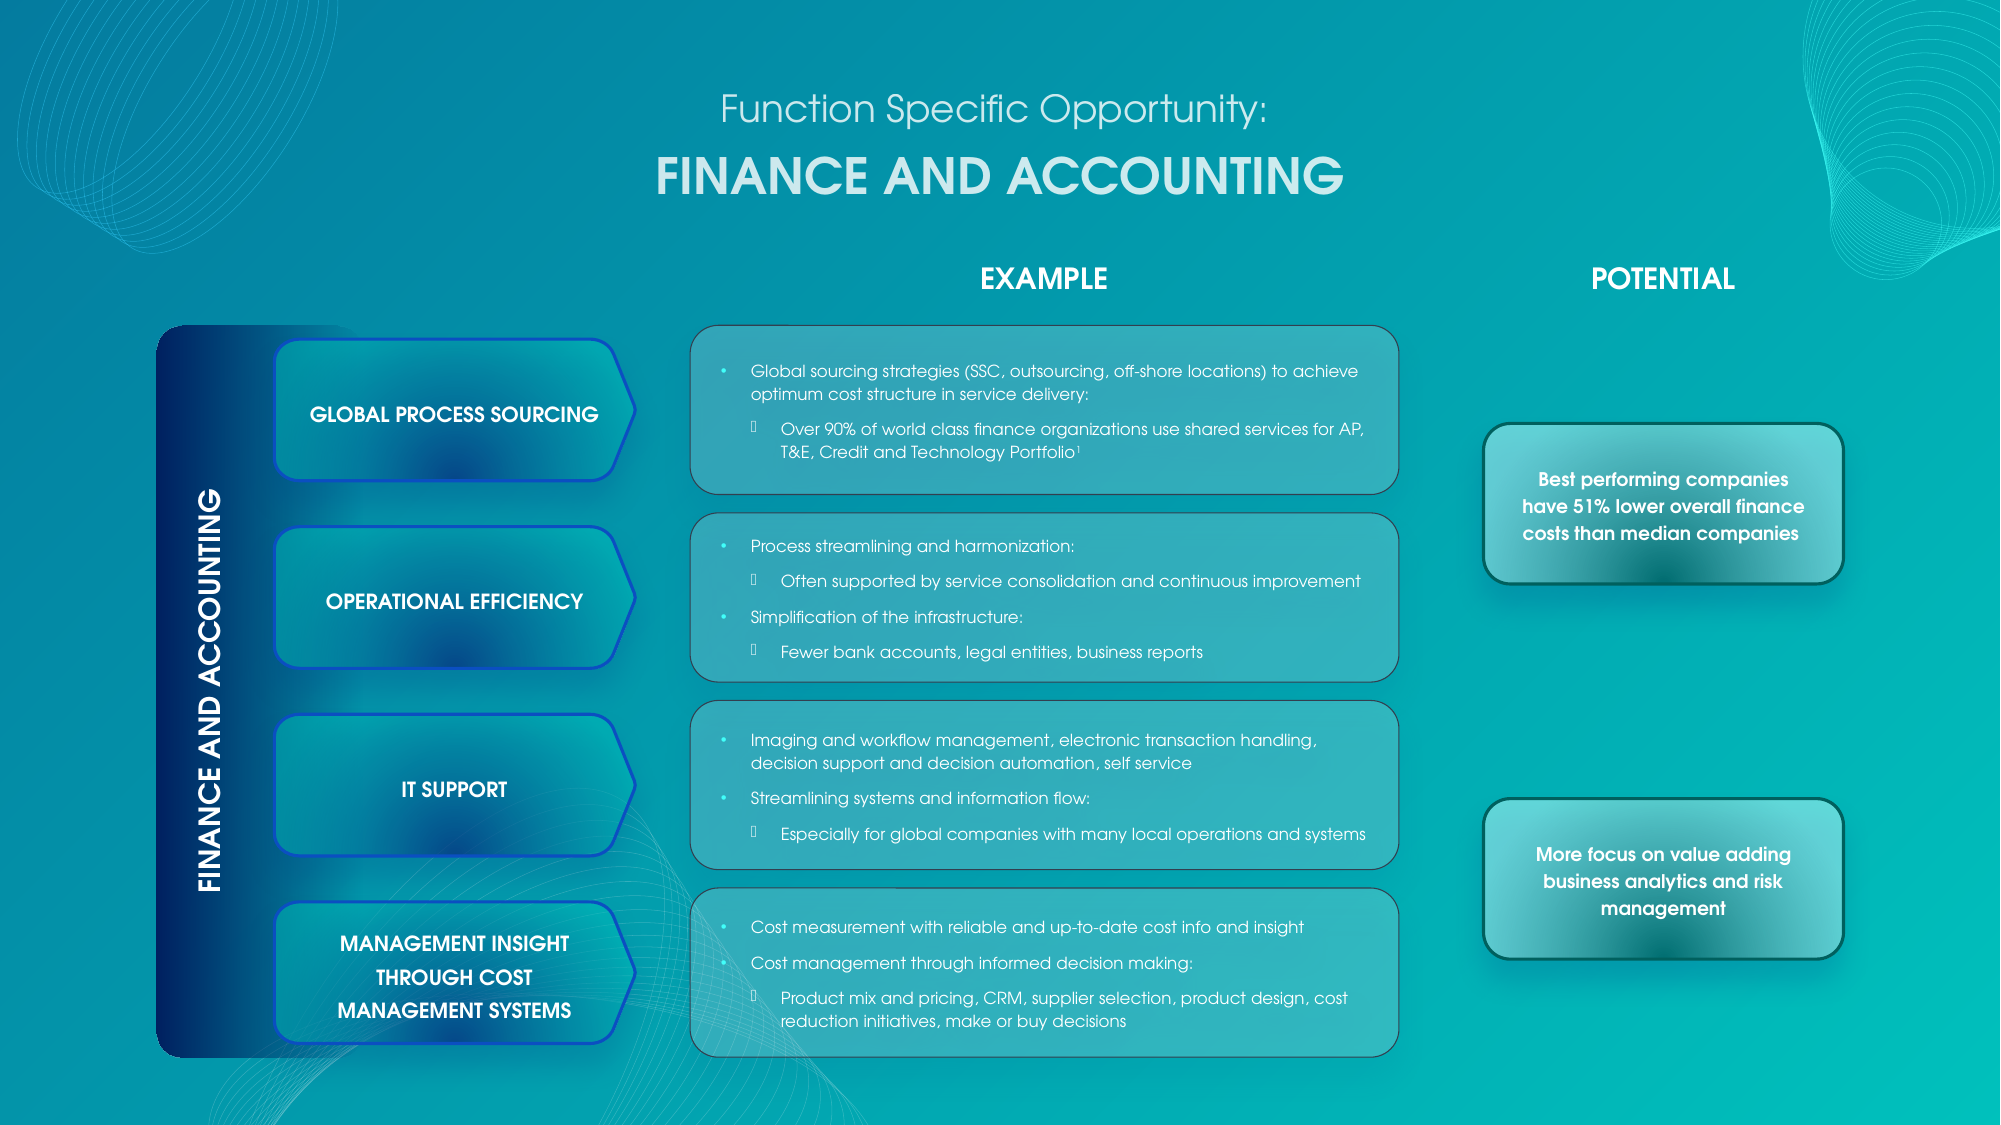

Function Specific Opportunity:
FINANCE AND ACCOUNTING
EXAMPLE
POTENTIAL
Global sourcing strategies (SSC, outsourcing, off-shore locations) to achieve optimum cost structure in service delivery:
Over 90% of world class finance organizations use shared services for AP, T&E, Credit and Technology Portfolio1
GLOBAL PROCESS SOURCING
Best performing companies have 51% lower overall finance costs than median companies
Process streamlining and harmonization:
Often supported by service consolidation and continuous improvement
Simplification of the infrastructure:
Fewer bank accounts, legal entities, business reports
OPERATIONAL EFFICIENCY

FINANCE AND ACCOUNTING
Imaging and workflow management, electronic transaction handling, decision support and decision automation, self service
Streamlining systems and information flow:
Especially for global companies with many local operations and systems
IT SUPPORT
More focus on value adding business analytics and risk management
Cost measurement with reliable and up-to-date cost info and insight
Cost management through informed decision making:
Product mix and pricing, CRM, supplier selection, product design, cost reduction initiatives, make or buy decisions
MANAGEMENT INSIGHT THROUGH COST MANAGEMENT SYSTEMS